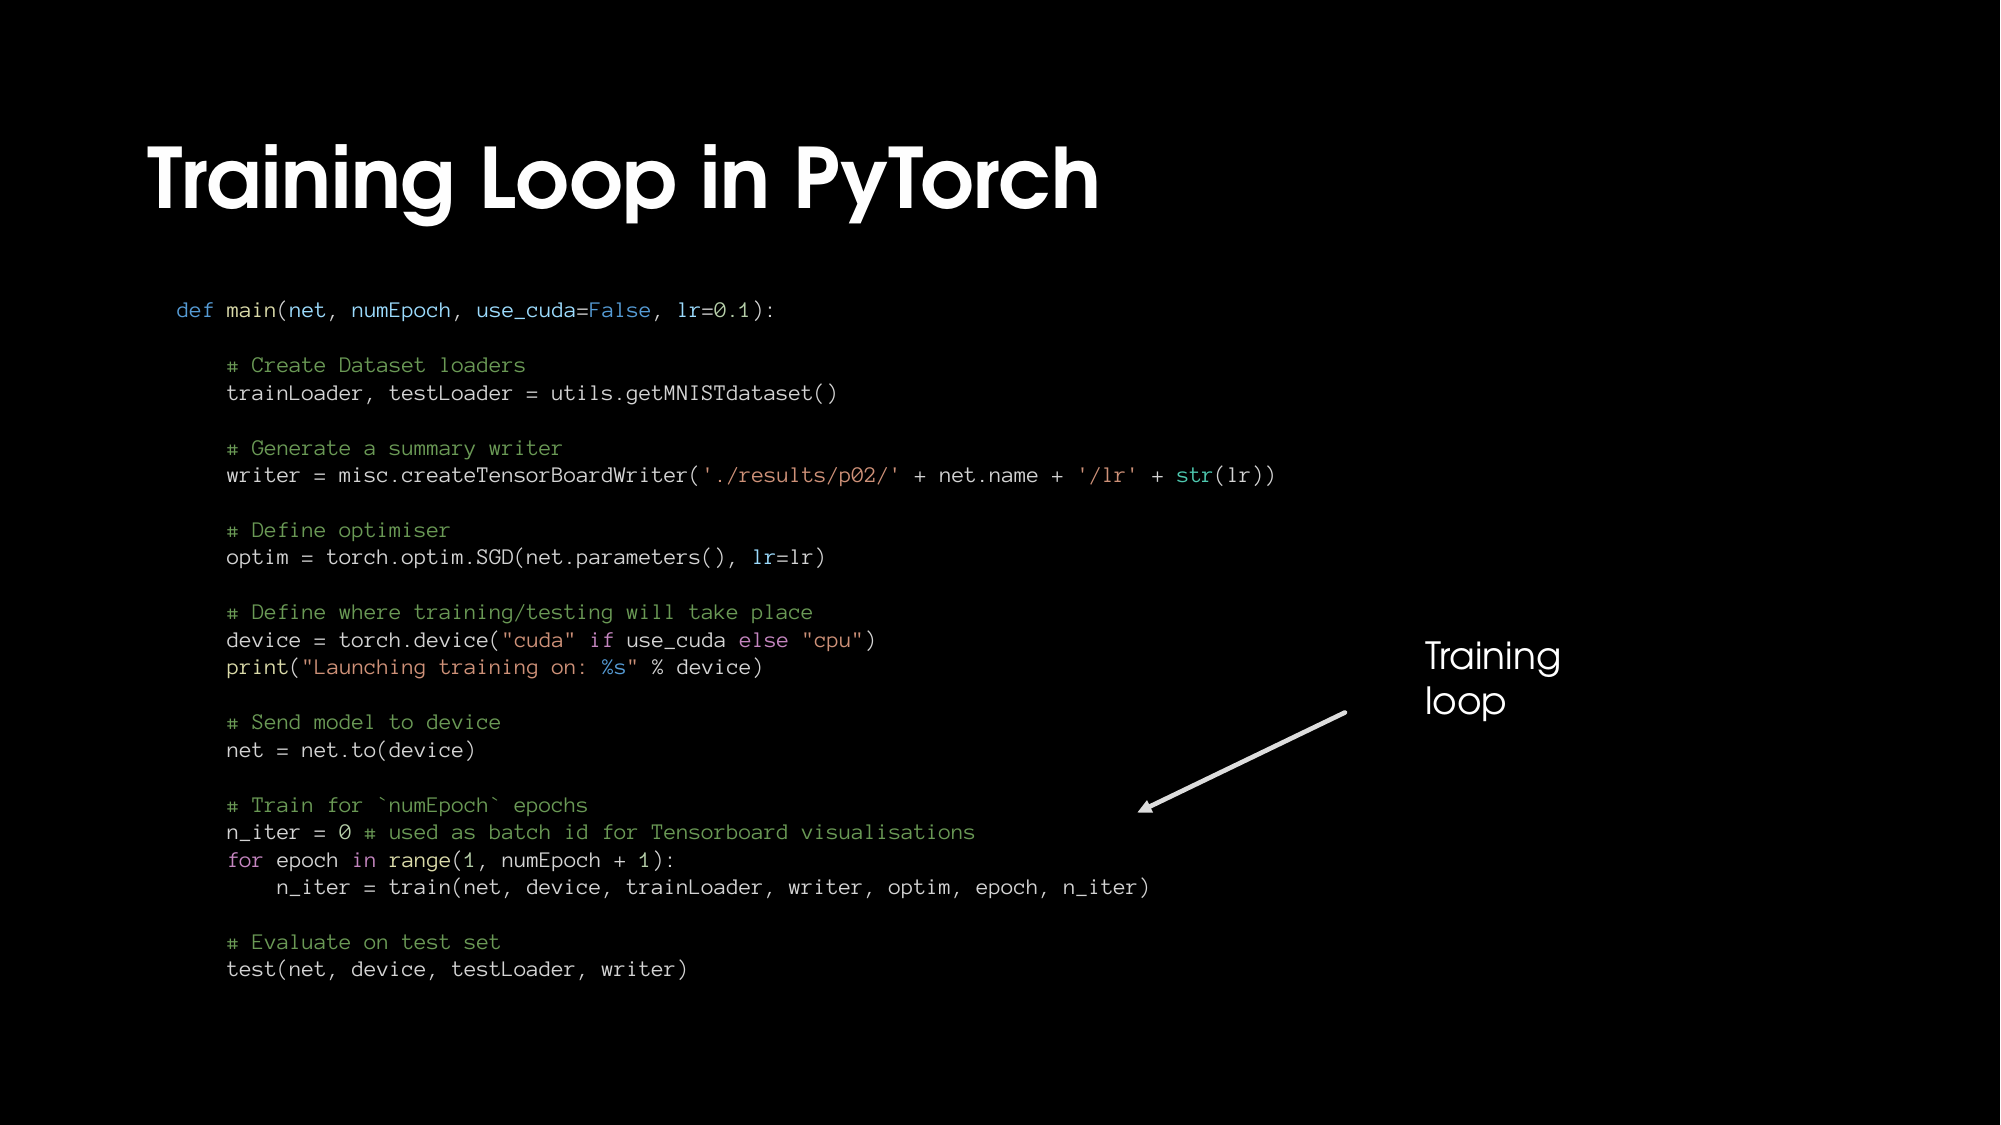

# Training Loop in PyTorch
def main(net, numEpoch, use_cuda=False, lr=0.1):

    # Create Dataset loaders
    trainLoader, testLoader = utils.getMNISTdataset()

    # Generate a summary writer
    writer = misc.createTensorBoardWriter('./results/p02/' + net.name + '/lr' + str(lr))

    # Define optimiser
    optim = torch.optim.SGD(net.parameters(), lr=lr)

    # Define where training/testing will take place
    device = torch.device("cuda" if use_cuda else "cpu")
    print("Launching training on: %s" % device)

    # Send model to device
    net = net.to(device)

    # Train for `numEpoch` epochs
    n_iter = 0 # used as batch id for Tensorboard visualisations
    for epoch in range(1, numEpoch + 1):
        n_iter = train(net, device, trainLoader, writer, optim, epoch, n_iter)

    # Evaluate on test set
    test(net, device, testLoader, writer)
Training loop